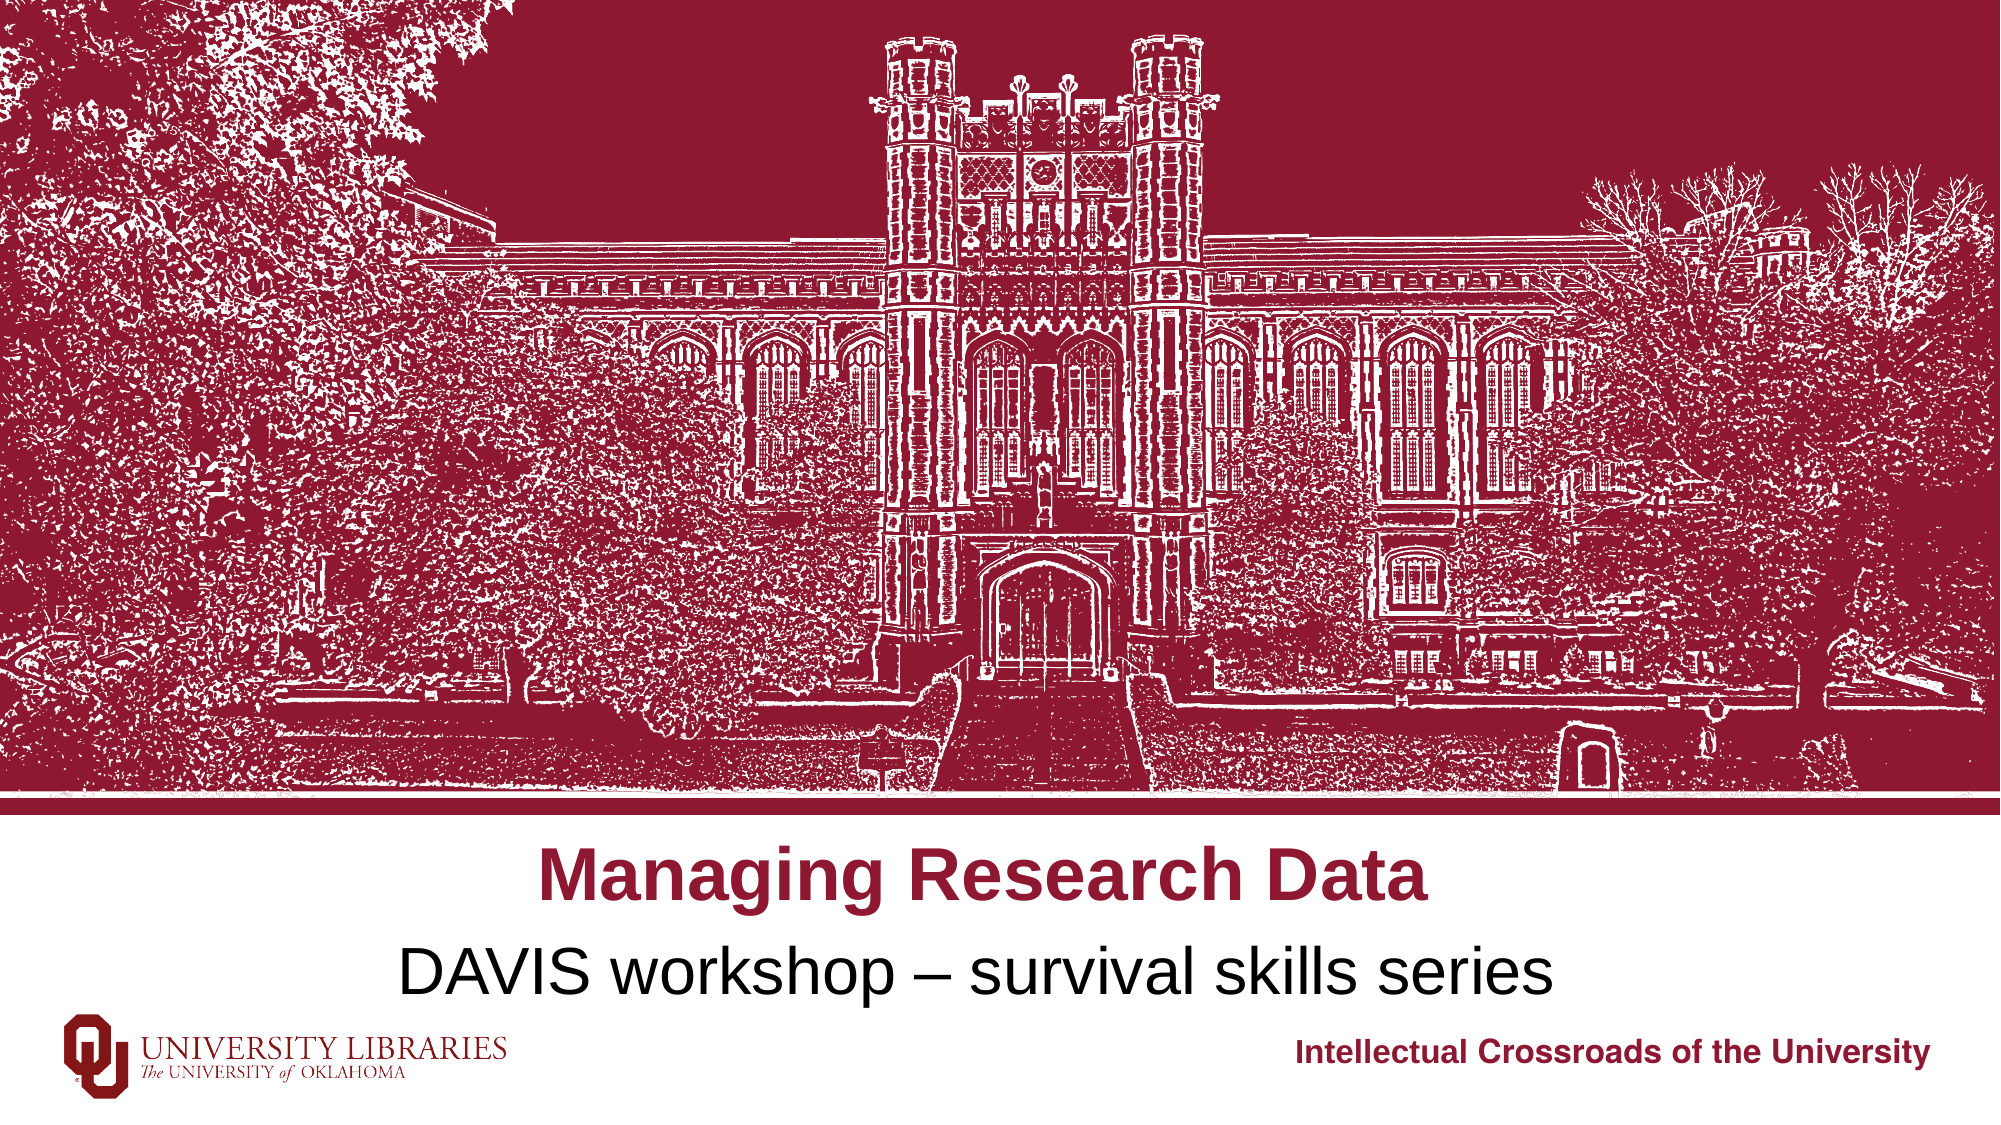

# Managing Research Data
DAVIS workshop – survival skills series